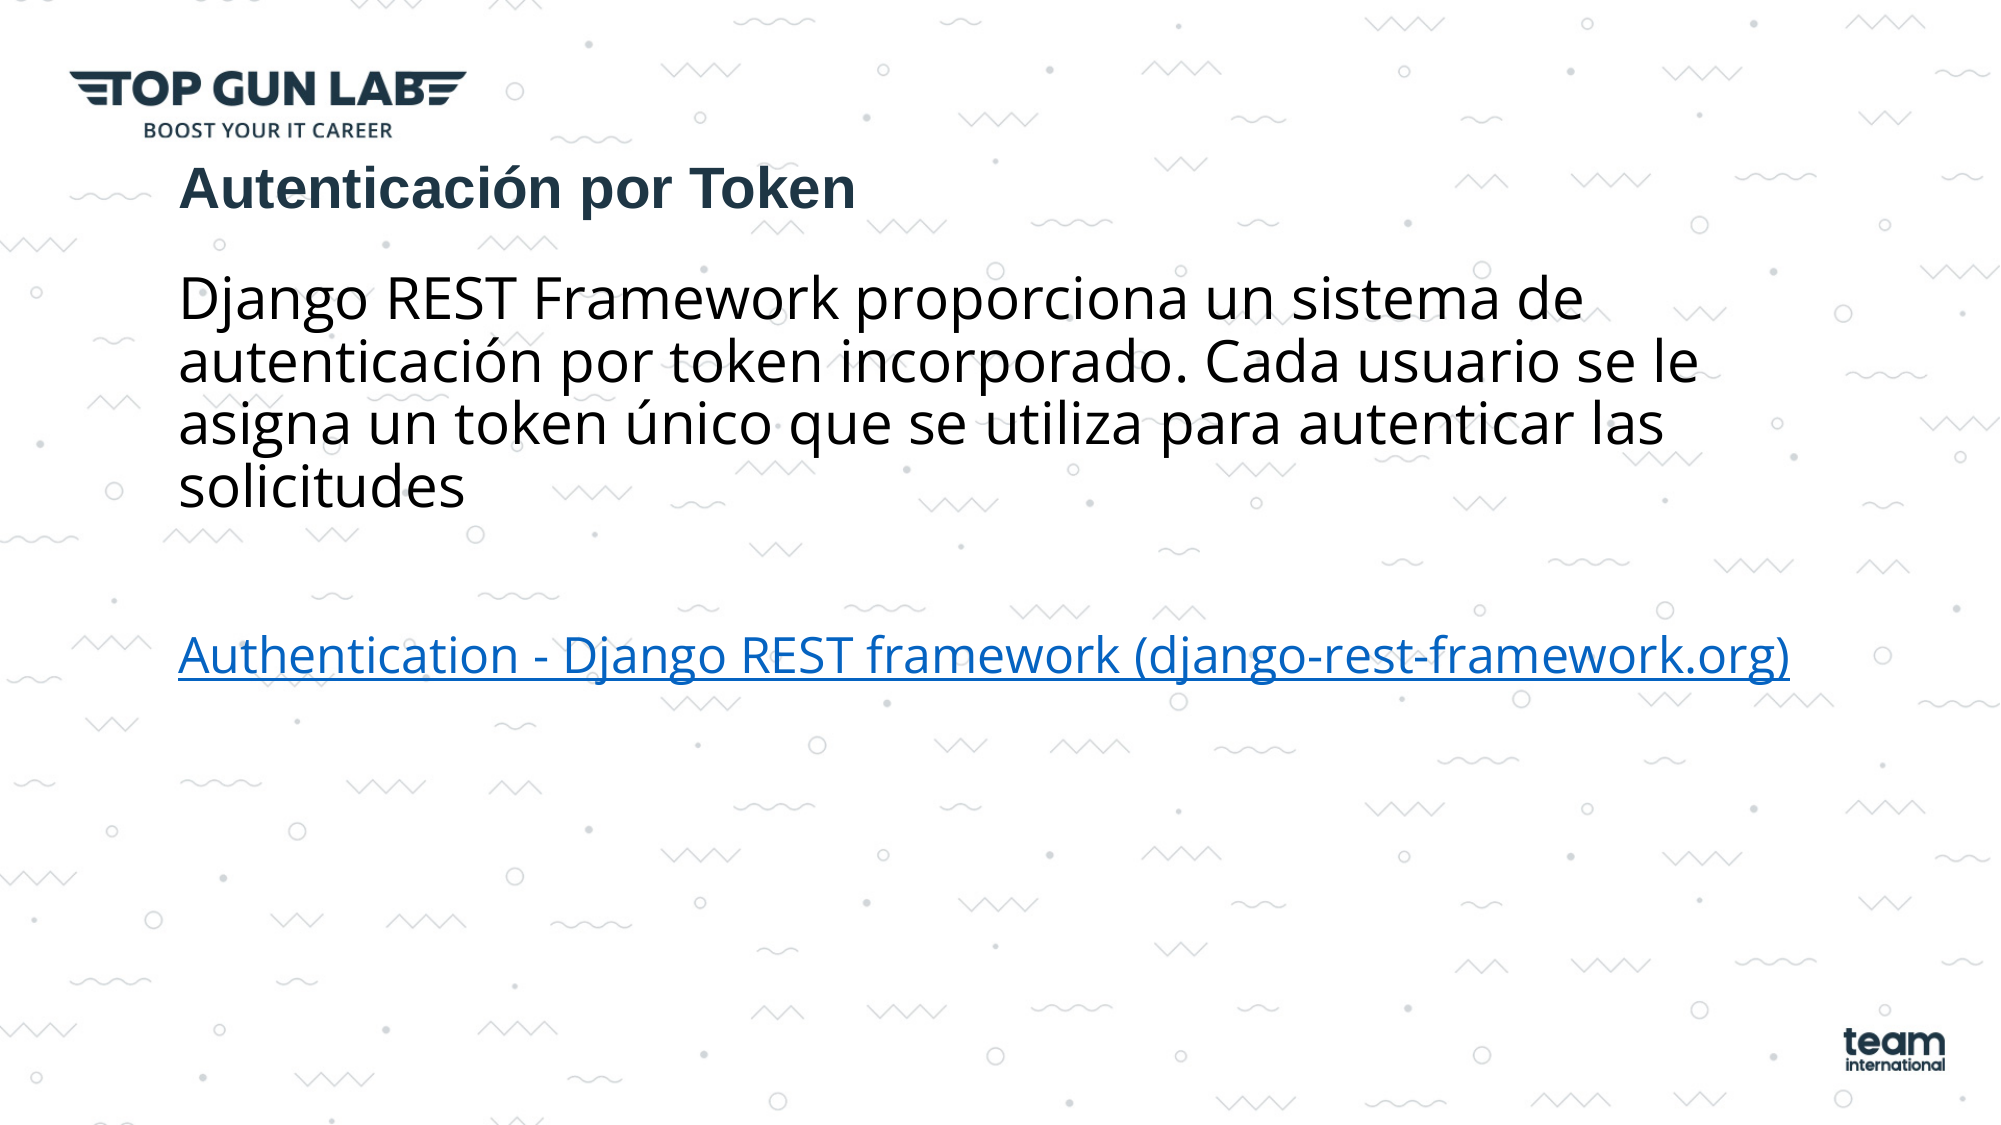

# Autenticación por Token
Django REST Framework proporciona un sistema de autenticación por token incorporado. Cada usuario se le asigna un token único que se utiliza para autenticar las solicitudes

Authentication - Django REST framework (django-rest-framework.org)